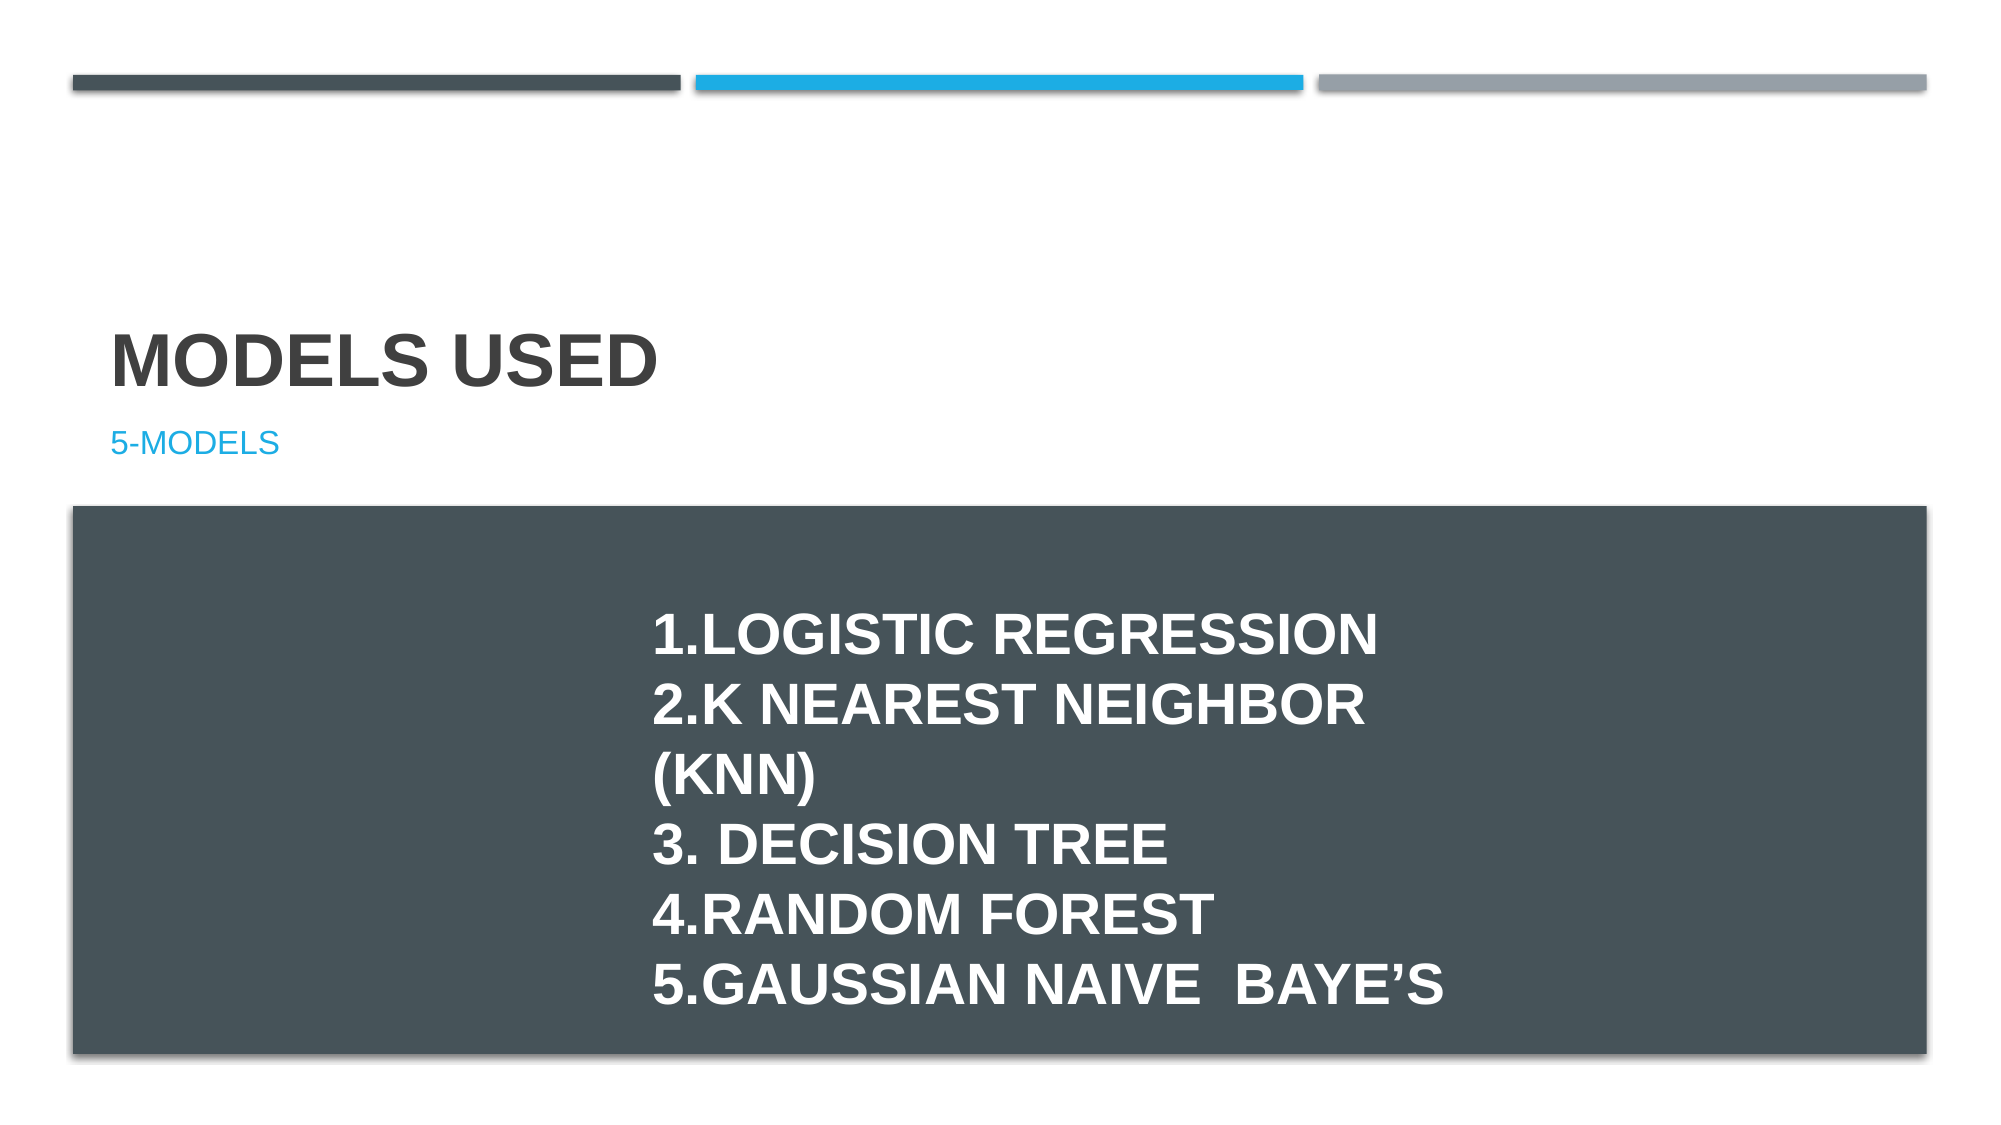

# MODELS USED
5-MODELS
1.LOGISTIC REGRESSION
2.K NEAREST NEIGHBOR (KNN)
3. DECISION TREE
4.RANDOM FOREST
5.GAUSSIAN NAIVE  BAYE’S